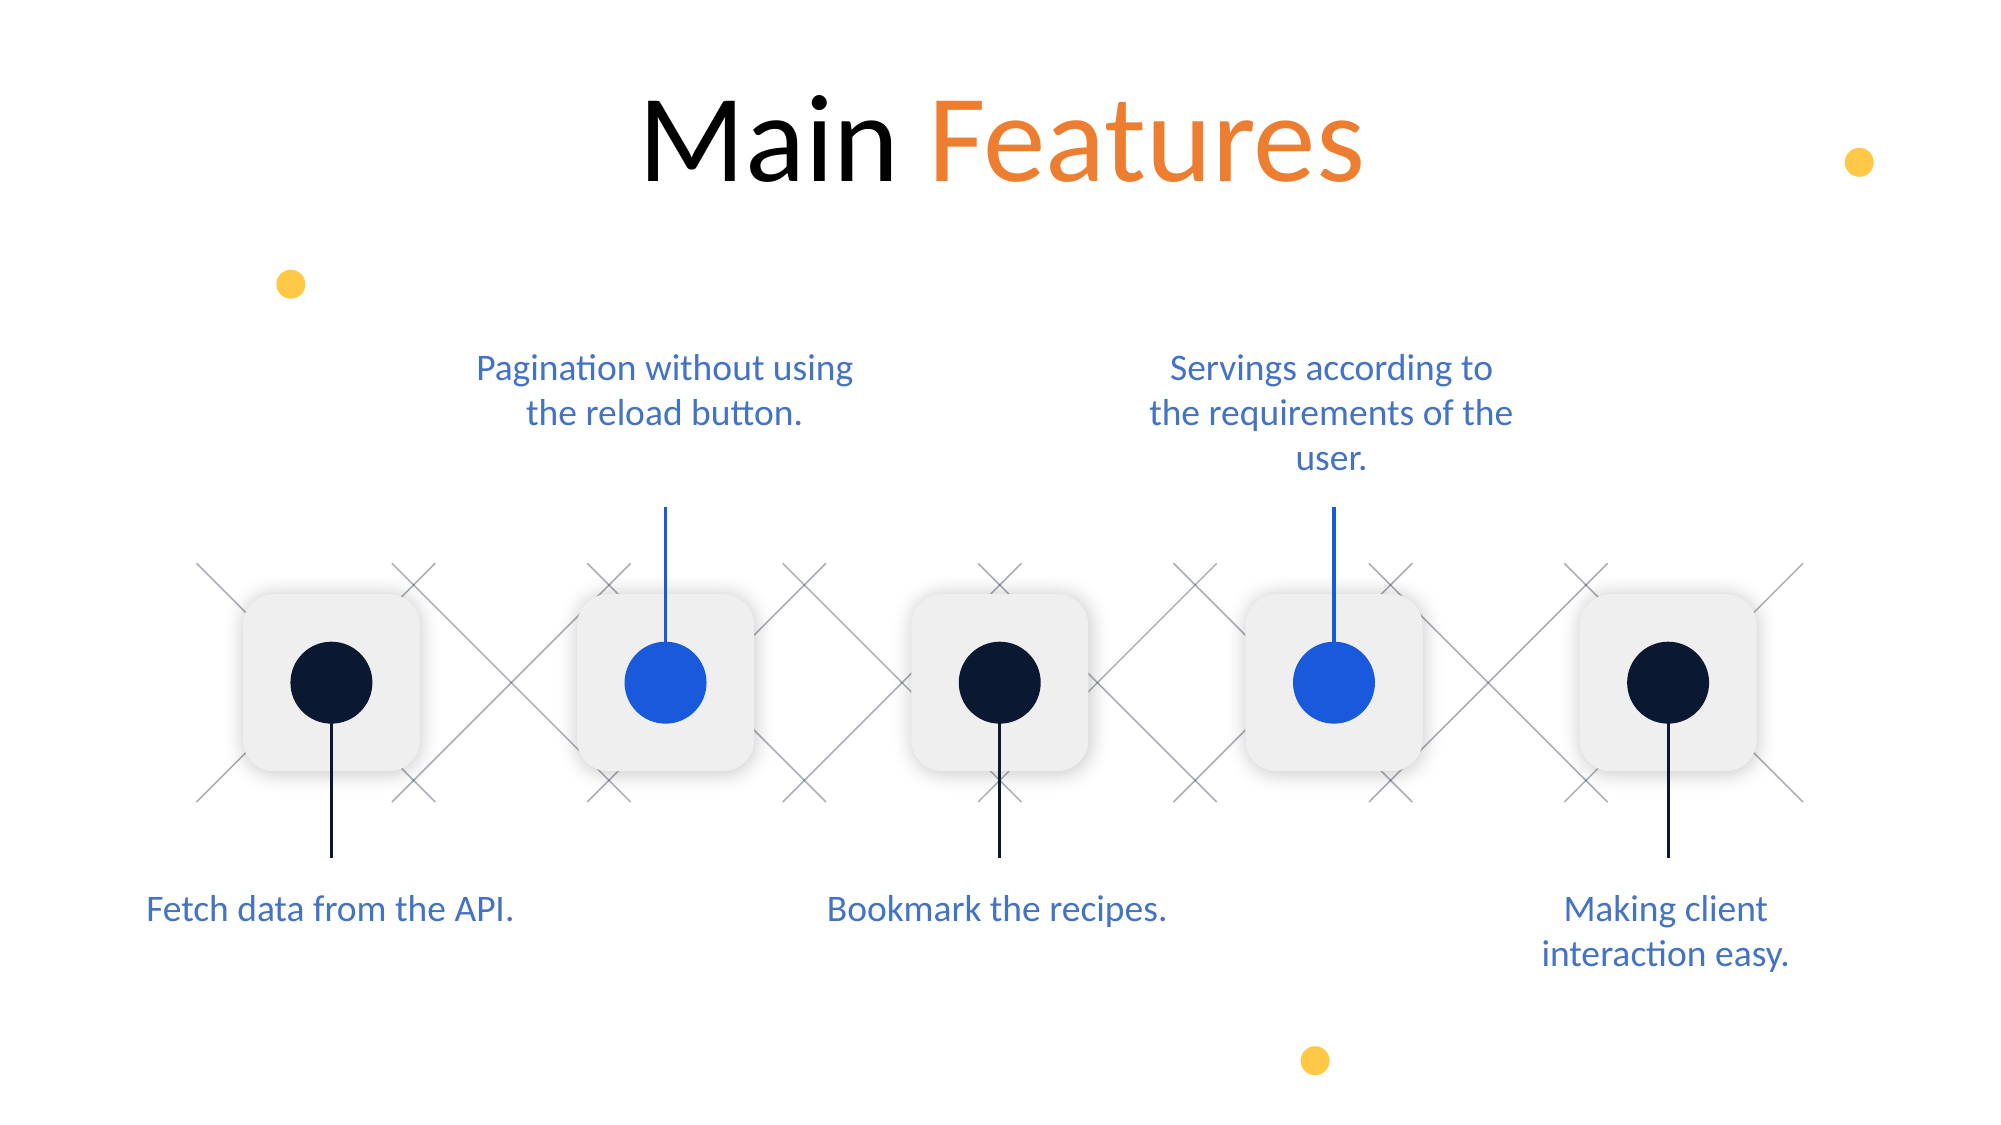

Main Features

Pagination without using the reload button.
Servings according to the requirements of the user.

Fetch data from the API.
Bookmark the recipes.
Making client interaction easy.